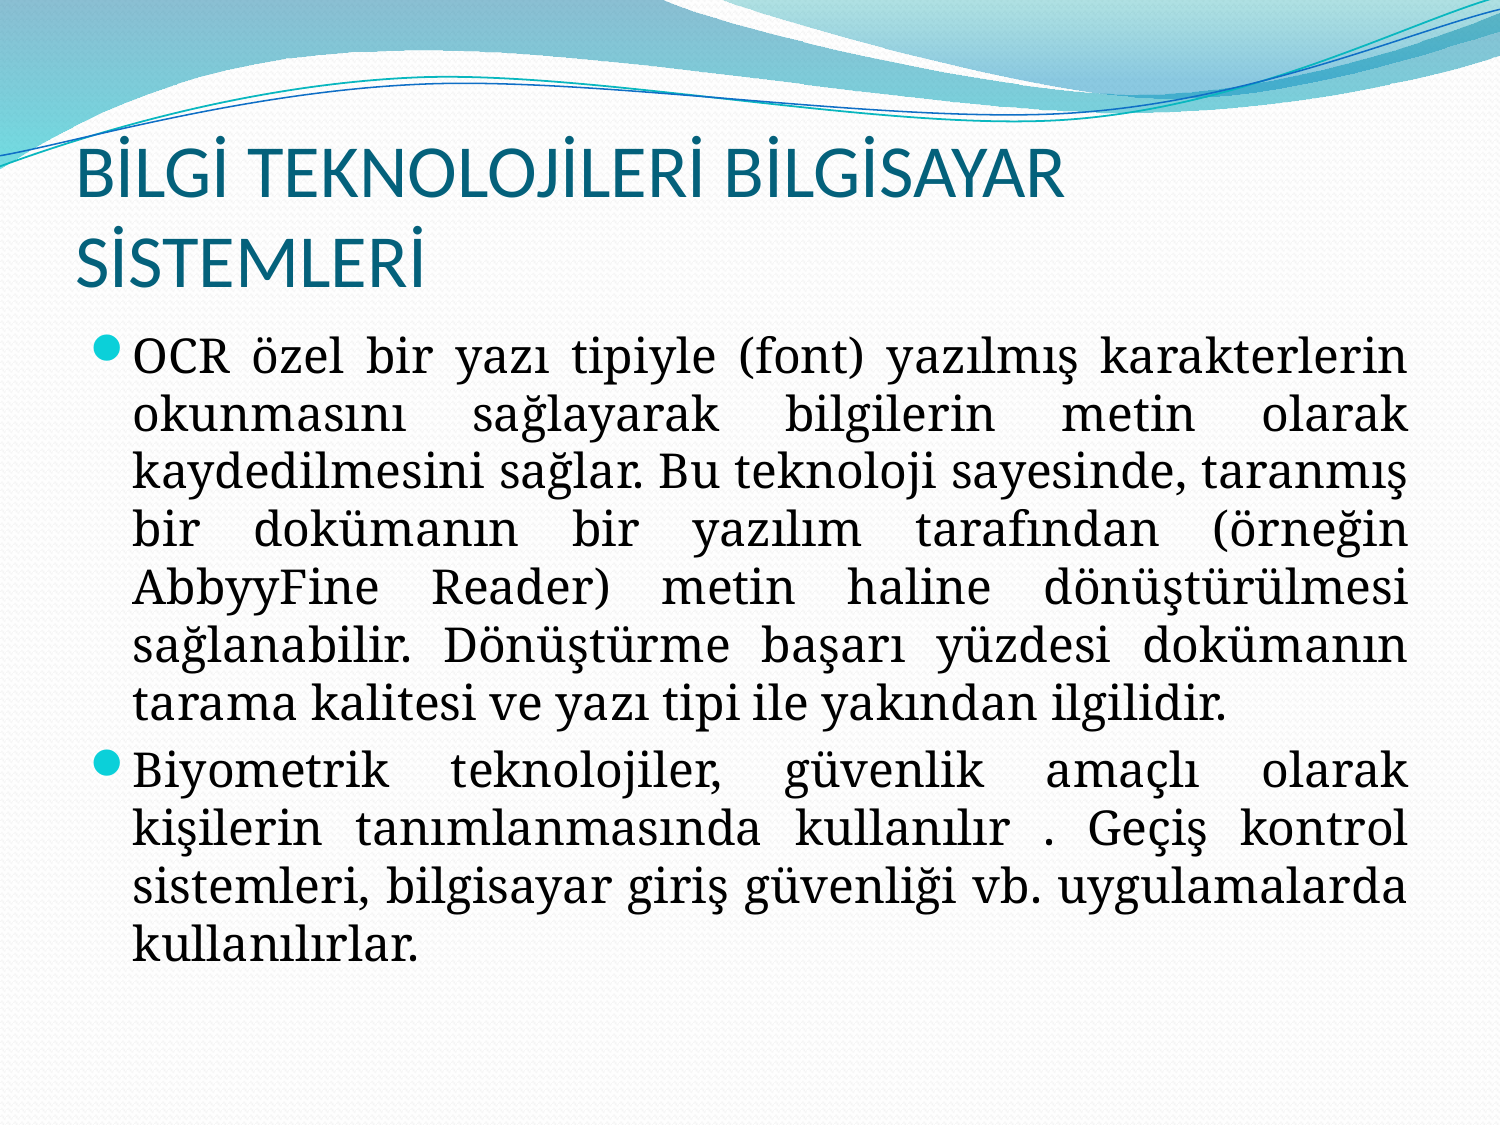

# BİLGİ TEKNOLOJİLERİ BİLGİSAYAR SİSTEMLERİ
OCR özel bir yazı tipiyle (font) yazılmış karakterlerin okunmasını sağlayarak bilgilerin metin olarak kaydedilmesini sağlar. Bu teknoloji sayesinde, taranmış bir dokümanın bir yazılım tarafından (örneğin AbbyyFine Reader) metin haline dönüştürülmesi sağlanabilir. Dönüştürme başarı yüzdesi dokümanın tarama kalitesi ve yazı tipi ile yakından ilgilidir.
Biyometrik teknolojiler, güvenlik amaçlı olarak kişilerin tanımlanmasında kullanılır . Geçiş kontrol sistemleri, bilgisayar giriş güvenliği vb. uygulamalarda kullanılırlar.